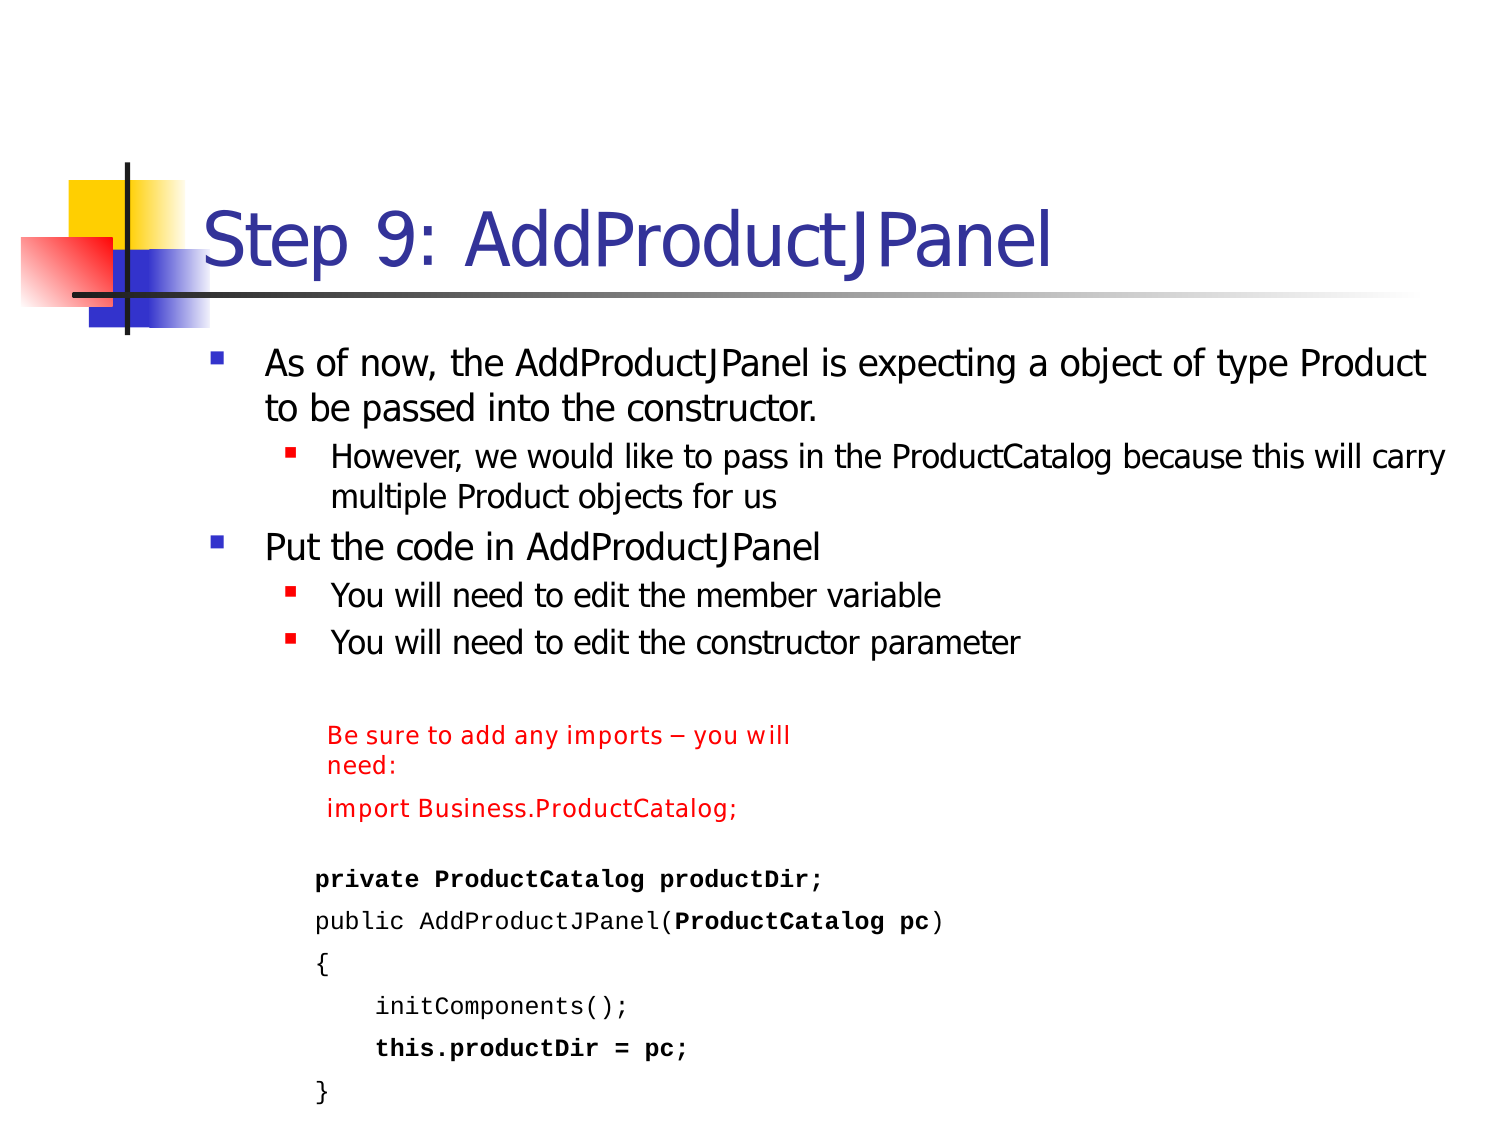

# Step 9: AddProductJPanel
As of now, the AddProductJPanel is expecting a object of type Product to be passed into the constructor.
However, we would like to pass in the ProductCatalog because this will carry multiple Product objects for us
Put the code in AddProductJPanel
You will need to edit the member variable
You will need to edit the constructor parameter

Be sure to add any imports – you will need:
import Business.ProductCatalog;
private ProductCatalog productDir;
public AddProductJPanel(ProductCatalog pc)
{
    initComponents();
    this.productDir = pc;
}